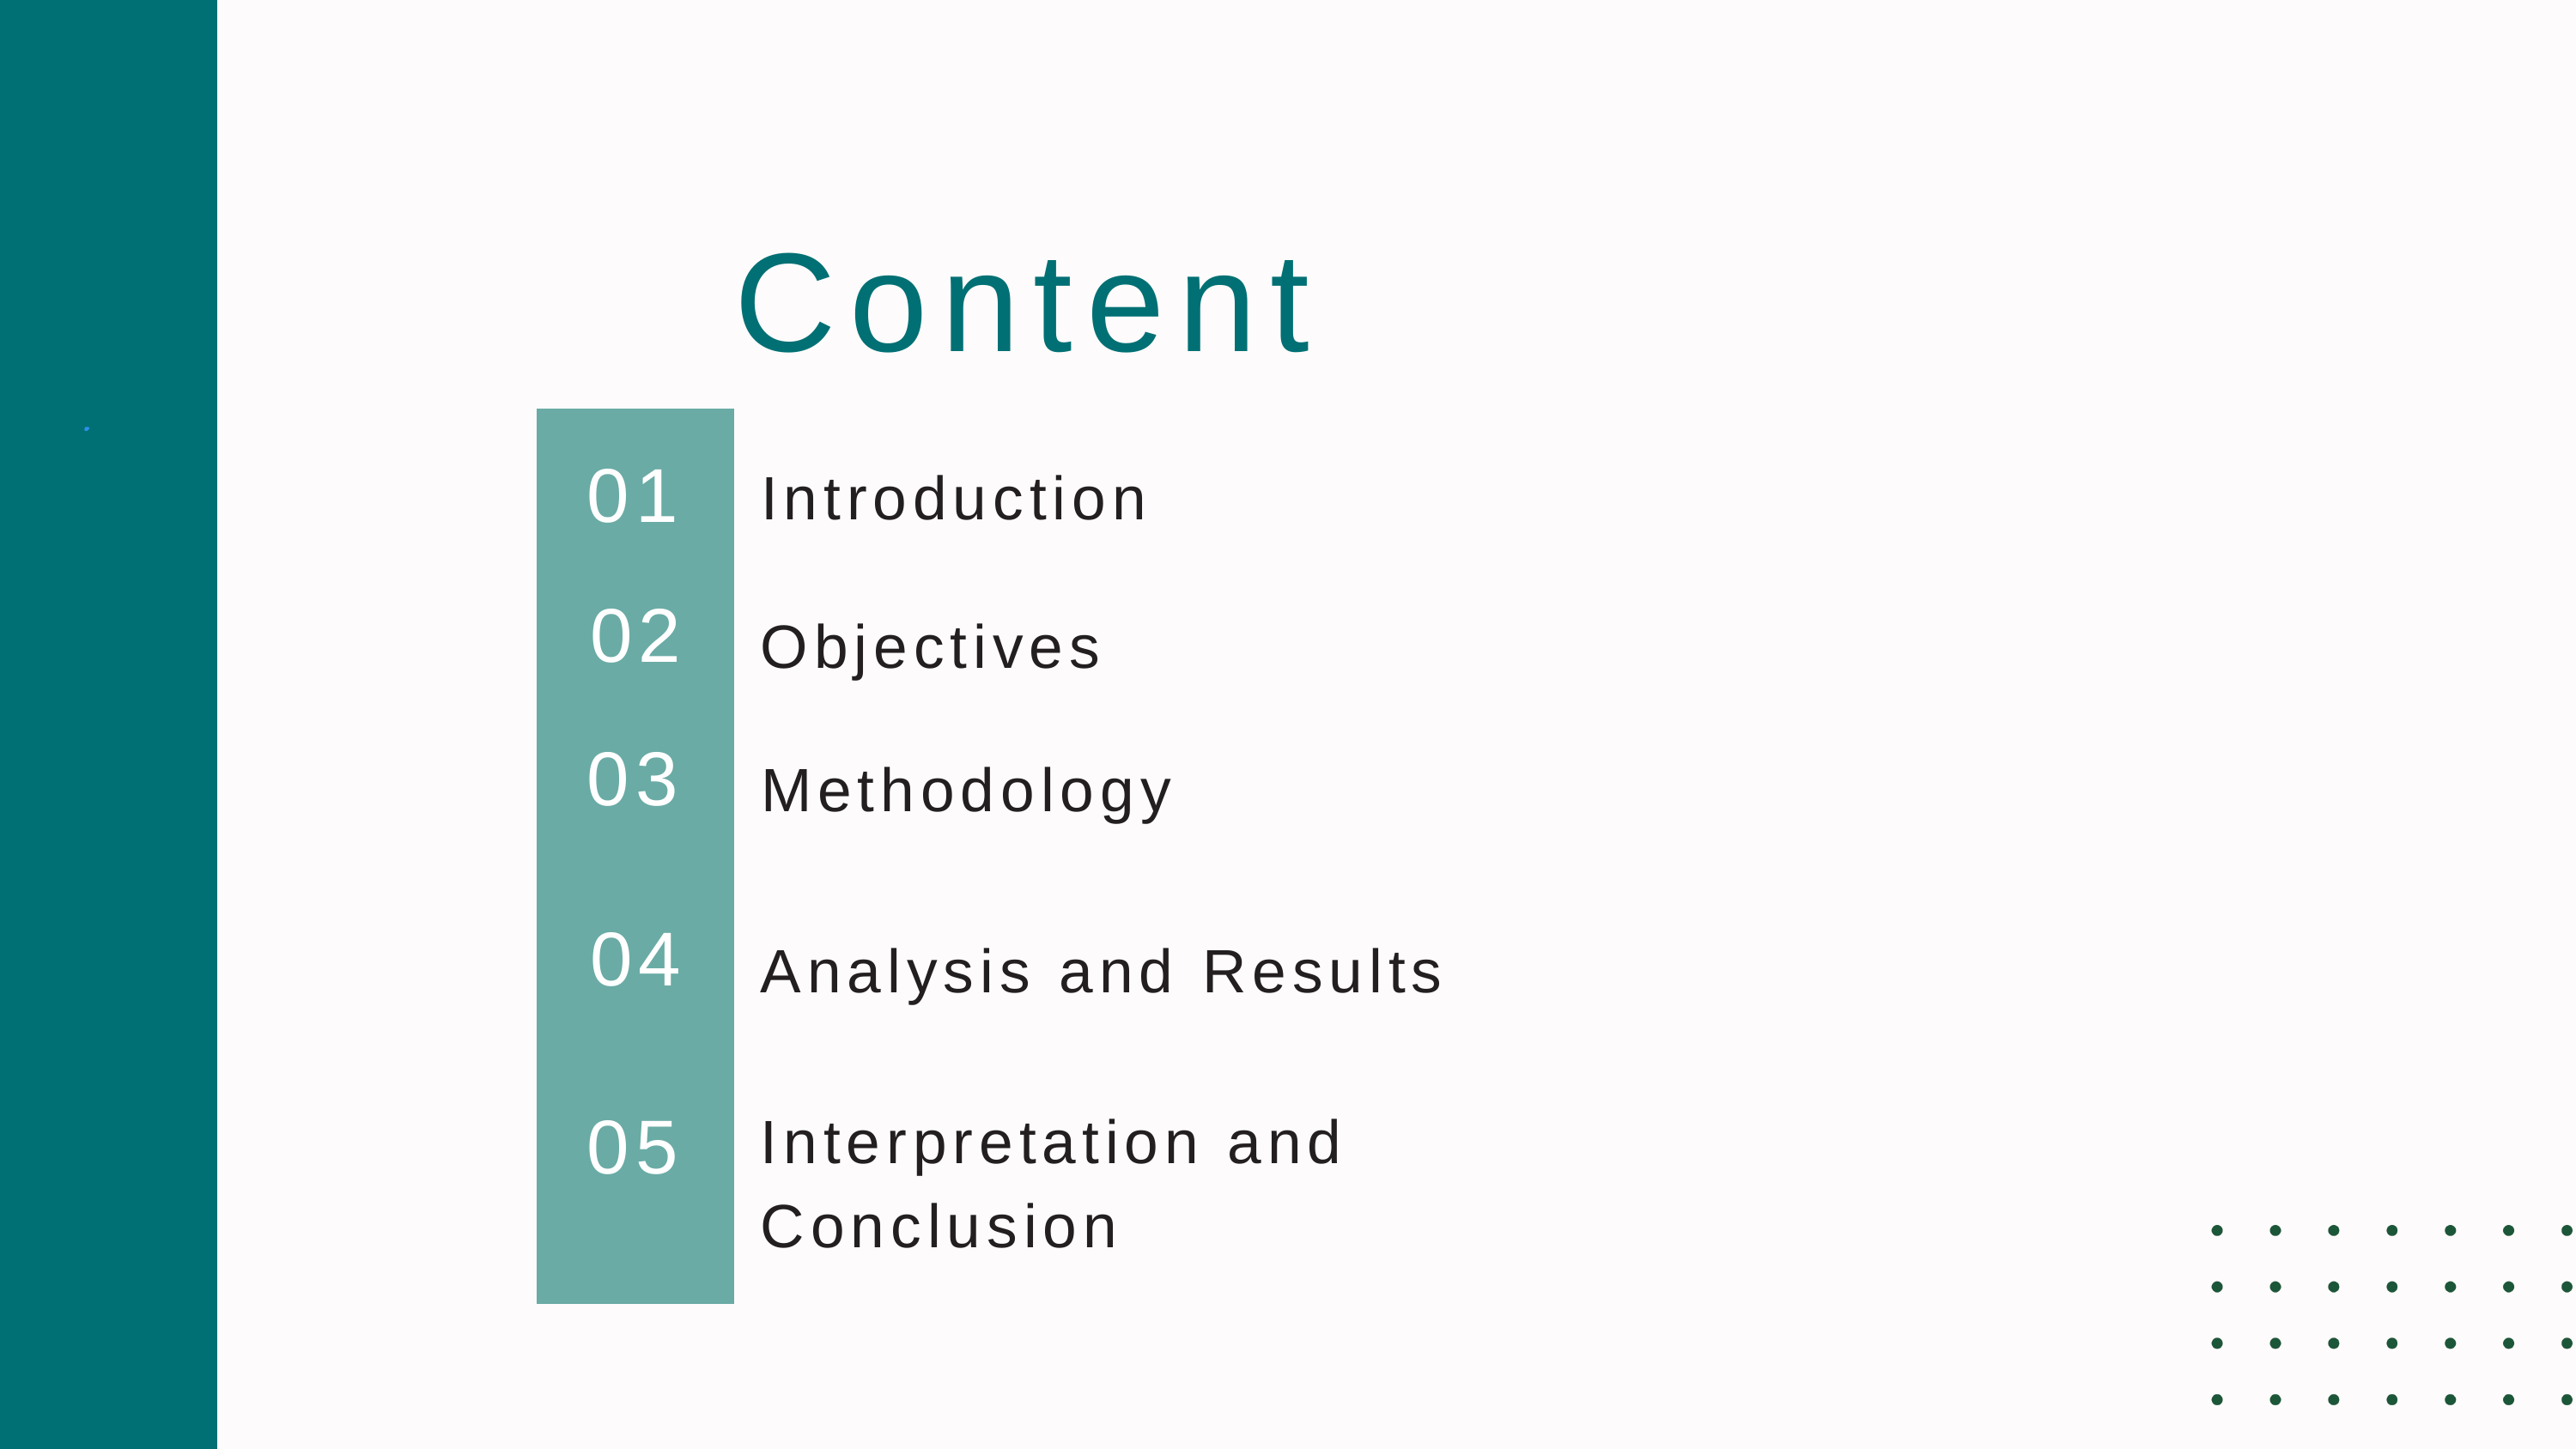

Content

01
Introduction
02
Objectives
03
Methodology
04
Analysis and Results
Interpretation and Conclusion
05